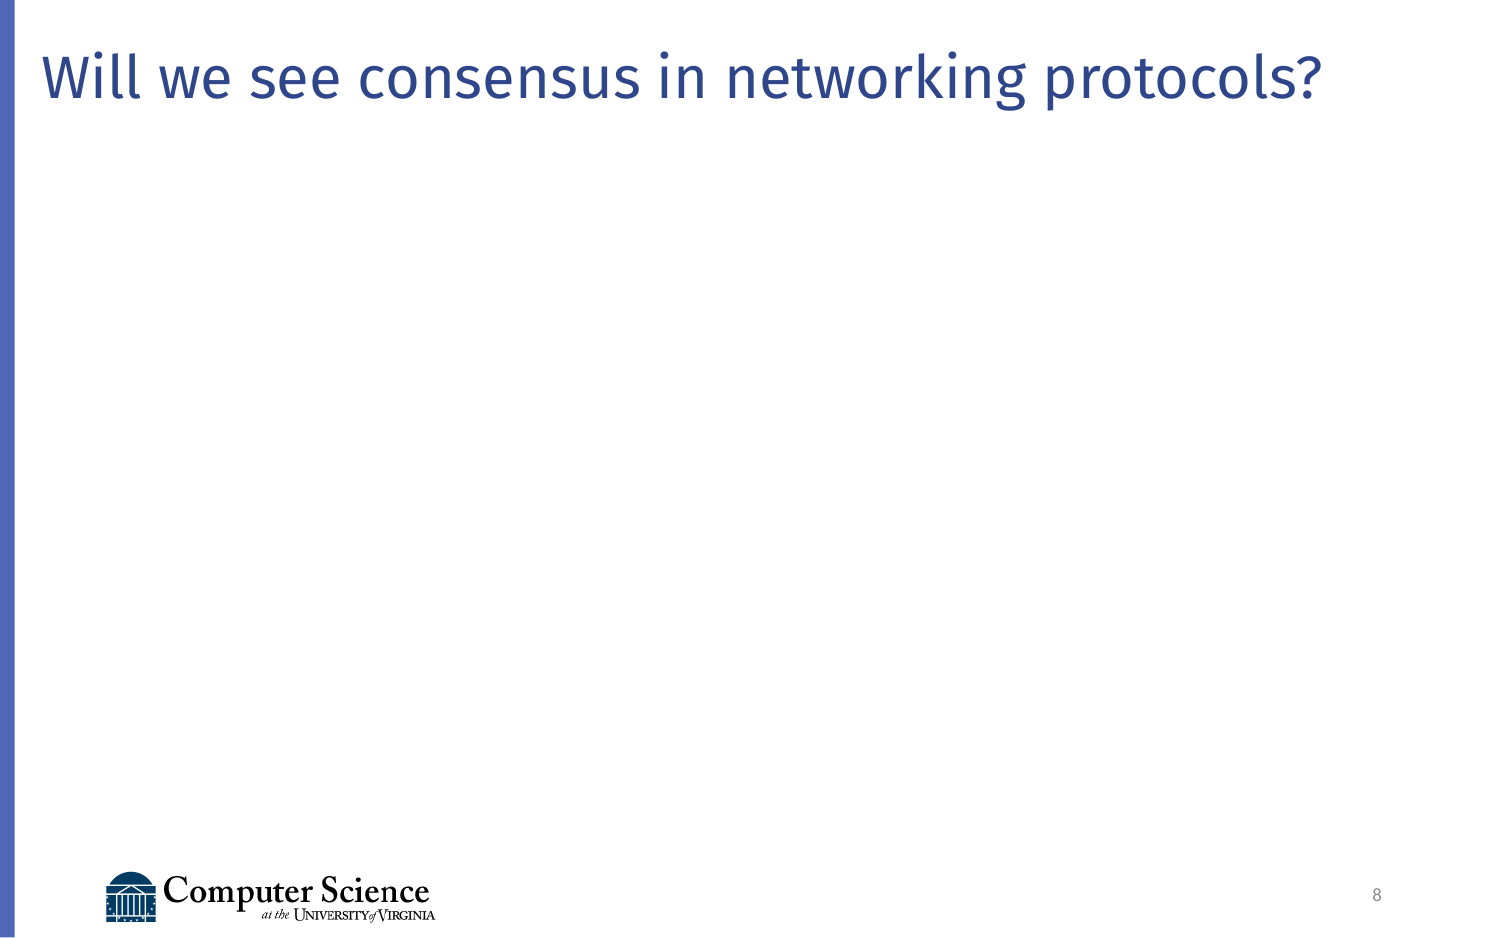

# Will we see consensus in networking protocols?

8